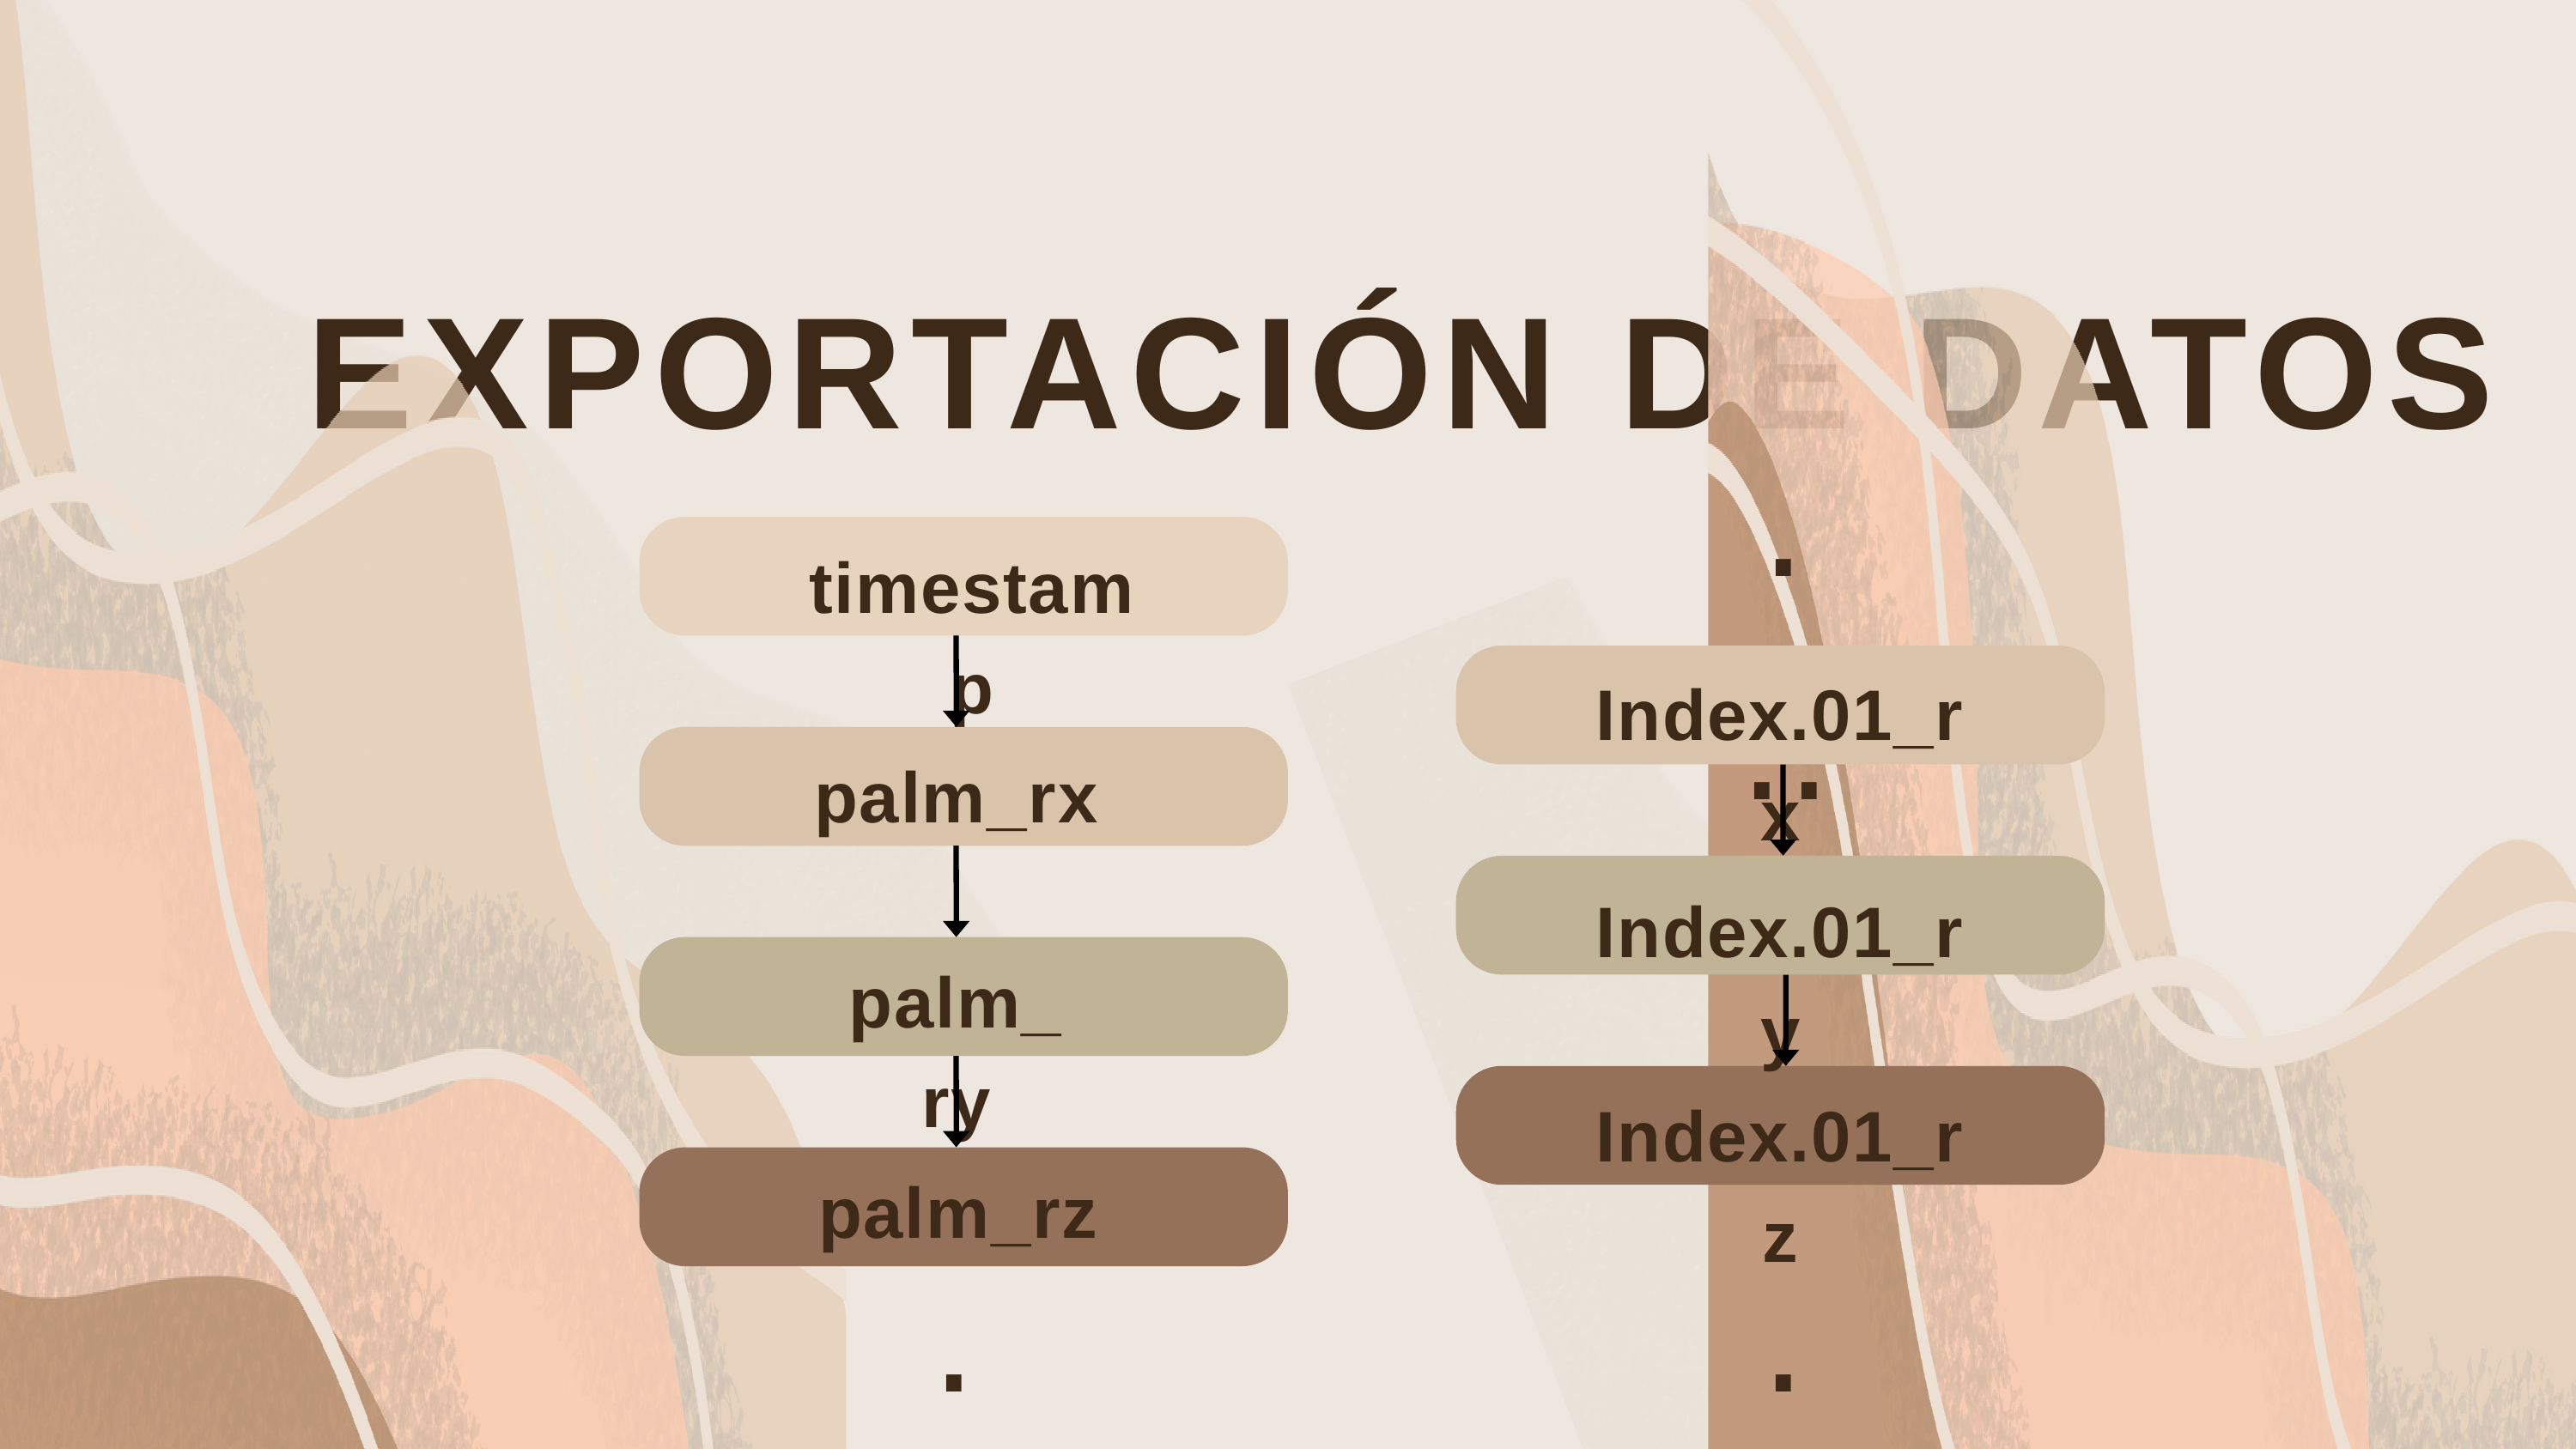

EXPORTACIÓN DE DATOS

...

timestamp

Index.01_rx

palm_rx

Index.01_ry

palm_ry

Index.01_rz

palm_rz
...
...